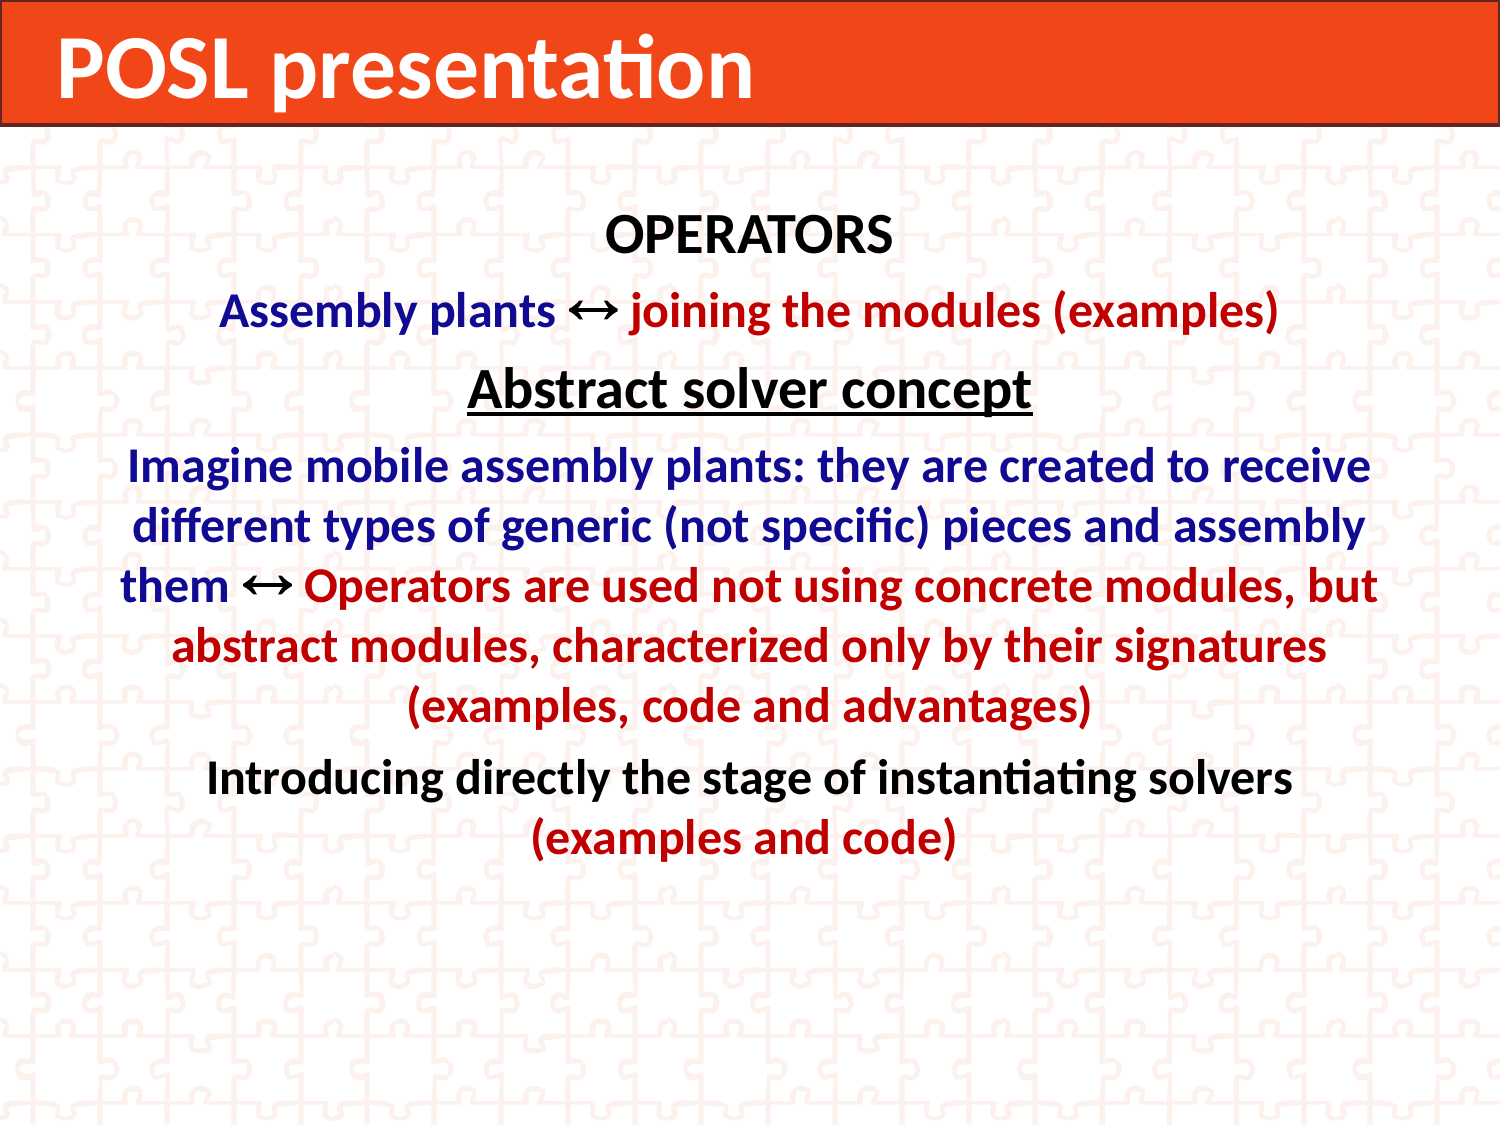

POSL presentation
OPERATORS
Assembly plants ↔ joining the modules (examples)
Abstract solver concept
Imagine mobile assembly plants: they are created to receive different types of generic (not specific) pieces and assembly them ↔ Operators are used not using concrete modules, but abstract modules, characterized only by their signatures
(examples, code and advantages)
Introducing directly the stage of instantiating solvers (examples and code)